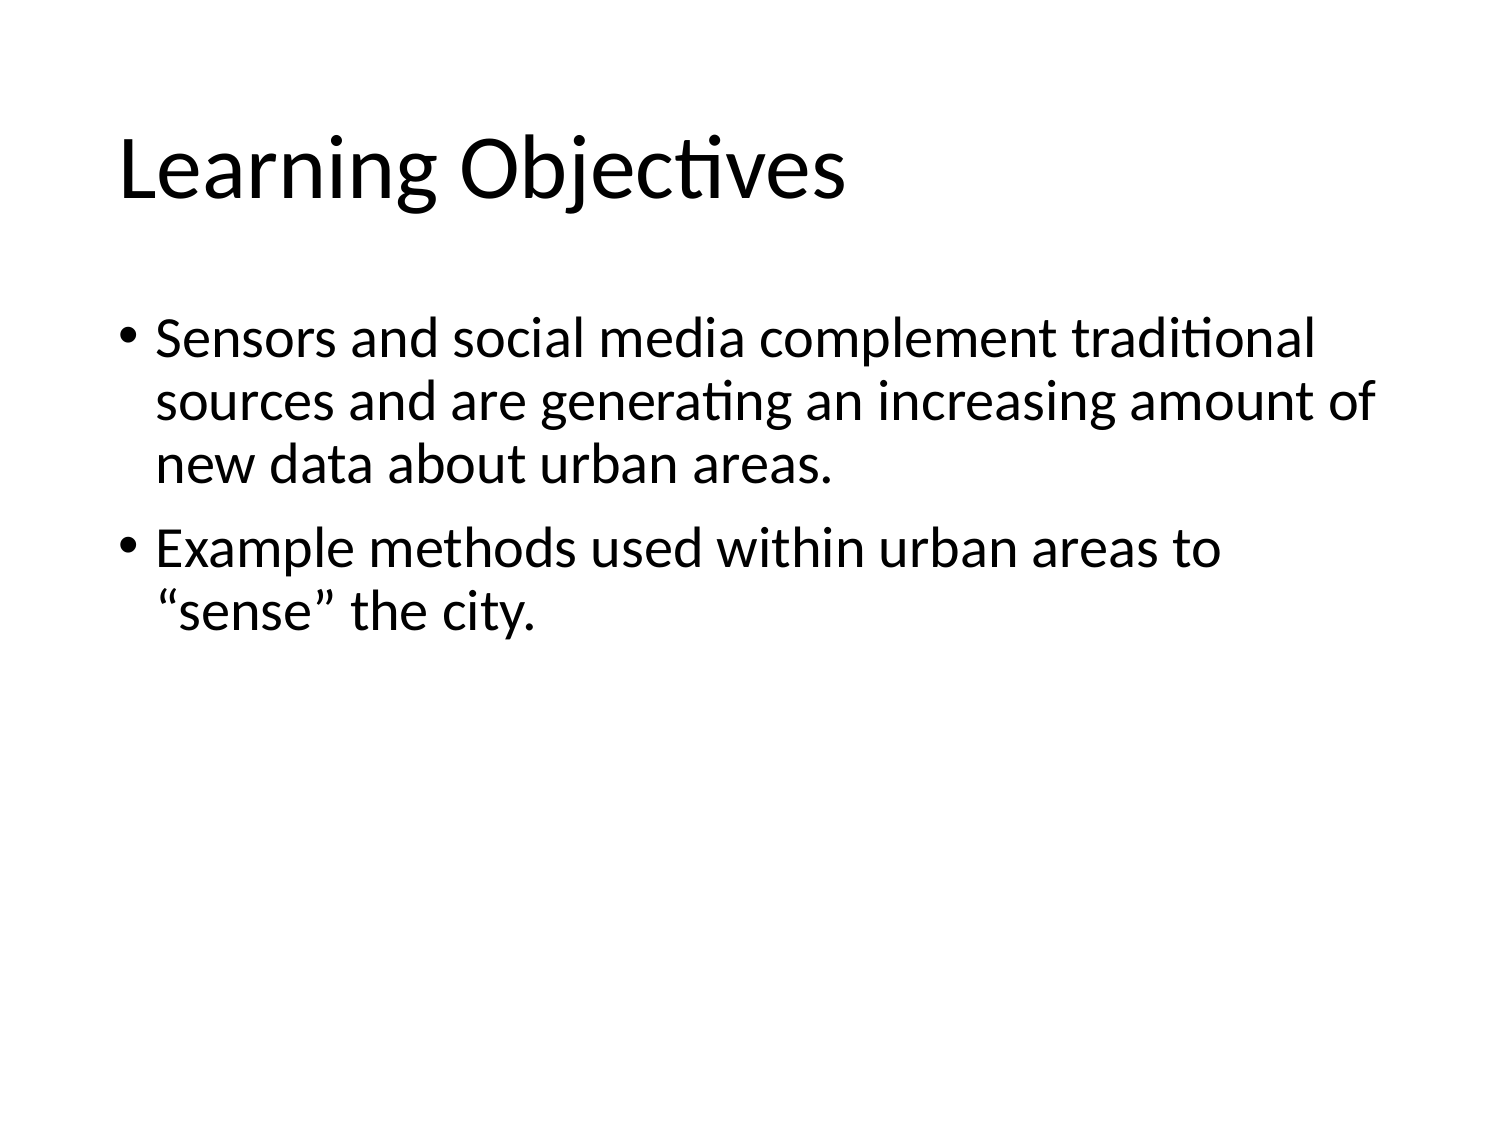

# Learning Objectives
Sensors and social media complement traditional sources and are generating an increasing amount of new data about urban areas.
Example methods used within urban areas to “sense” the city.